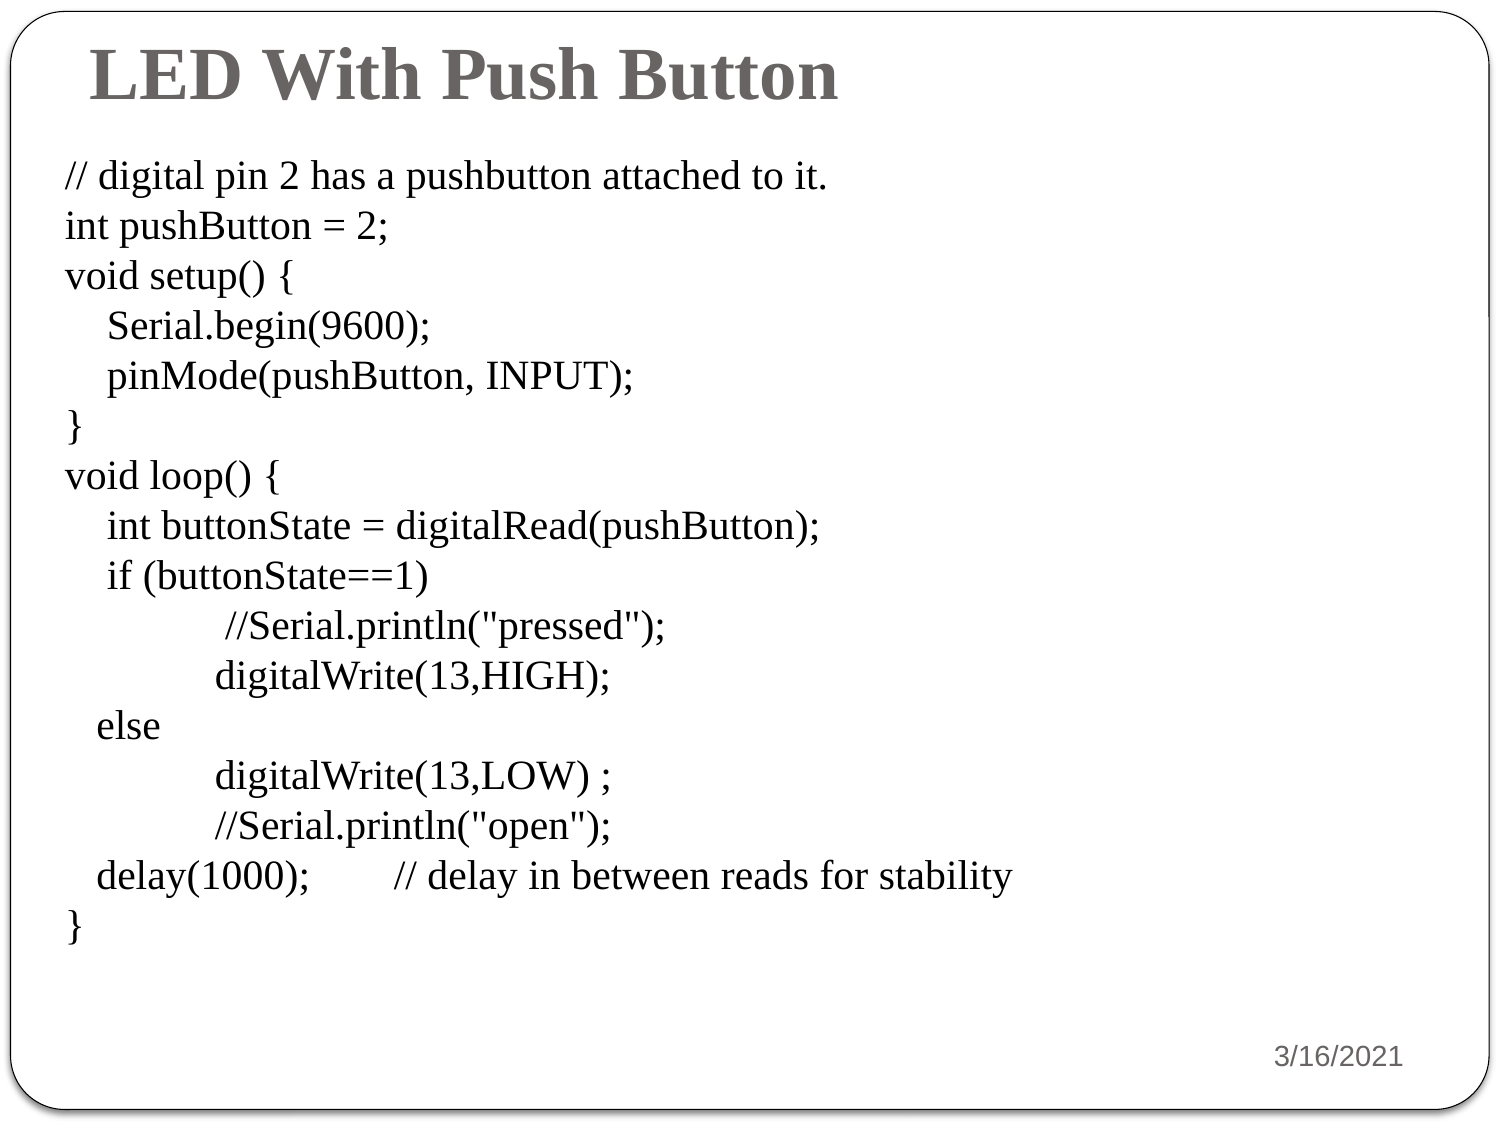

# LED With Push Button
// digital pin 2 has a pushbutton attached to it.
int pushButton = 2;
void setup() {
    Serial.begin(9600);
    pinMode(pushButton, INPUT);
}
void loop() {
    int buttonState = digitalRead(pushButton);
    if (buttonState==1)
 	 //Serial.println("pressed");
  	digitalWrite(13,HIGH);
   else
  	digitalWrite(13,LOW) ;
  	//Serial.println("open");
   delay(1000);        // delay in between reads for stability
}
3/16/2021